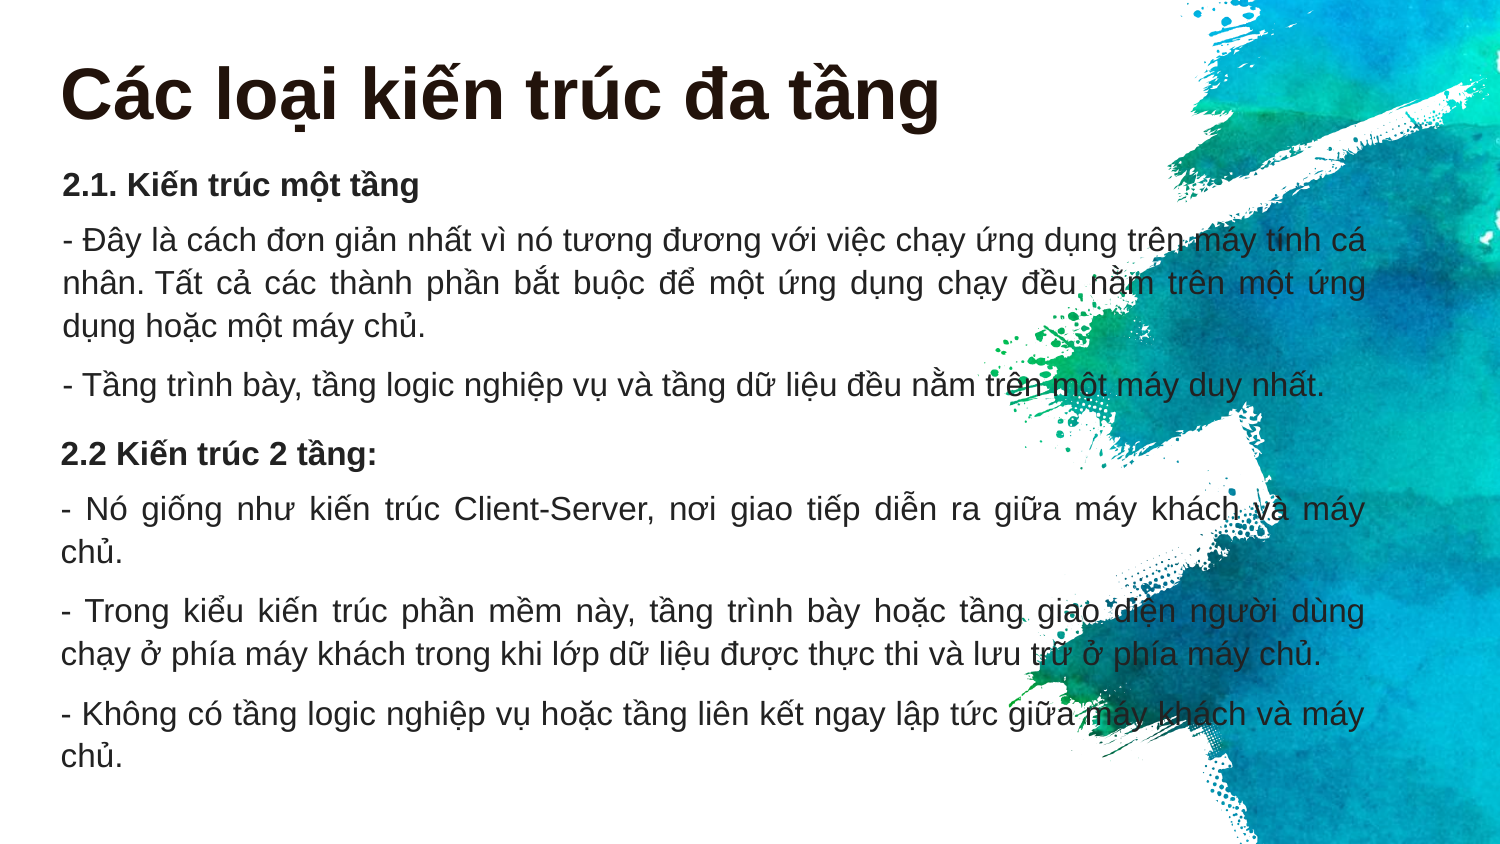

Các loại kiến trúc đa tầng
2.1. Kiến trúc một tầng
- Đây là cách đơn giản nhất vì nó tương đương với việc chạy ứng dụng trên máy tính cá nhân. Tất cả các thành phần bắt buộc để một ứng dụng chạy đều nằm trên một ứng dụng hoặc một máy chủ.
- Tầng trình bày, tầng logic nghiệp vụ và tầng dữ liệu đều nằm trên một máy duy nhất.
2.2 Kiến trúc 2 tầng:
- Nó giống như kiến ​​trúc Client-Server, nơi giao tiếp diễn ra giữa máy khách và máy chủ.
- Trong kiểu kiến ​​trúc phần mềm này, tầng trình bày hoặc tầng giao diện người dùng chạy ở phía máy khách trong khi lớp dữ liệu được thực thi và lưu trữ ở phía máy chủ.
- Không có tầng logic nghiệp vụ hoặc tầng liên kết ngay lập tức giữa máy khách và máy chủ.